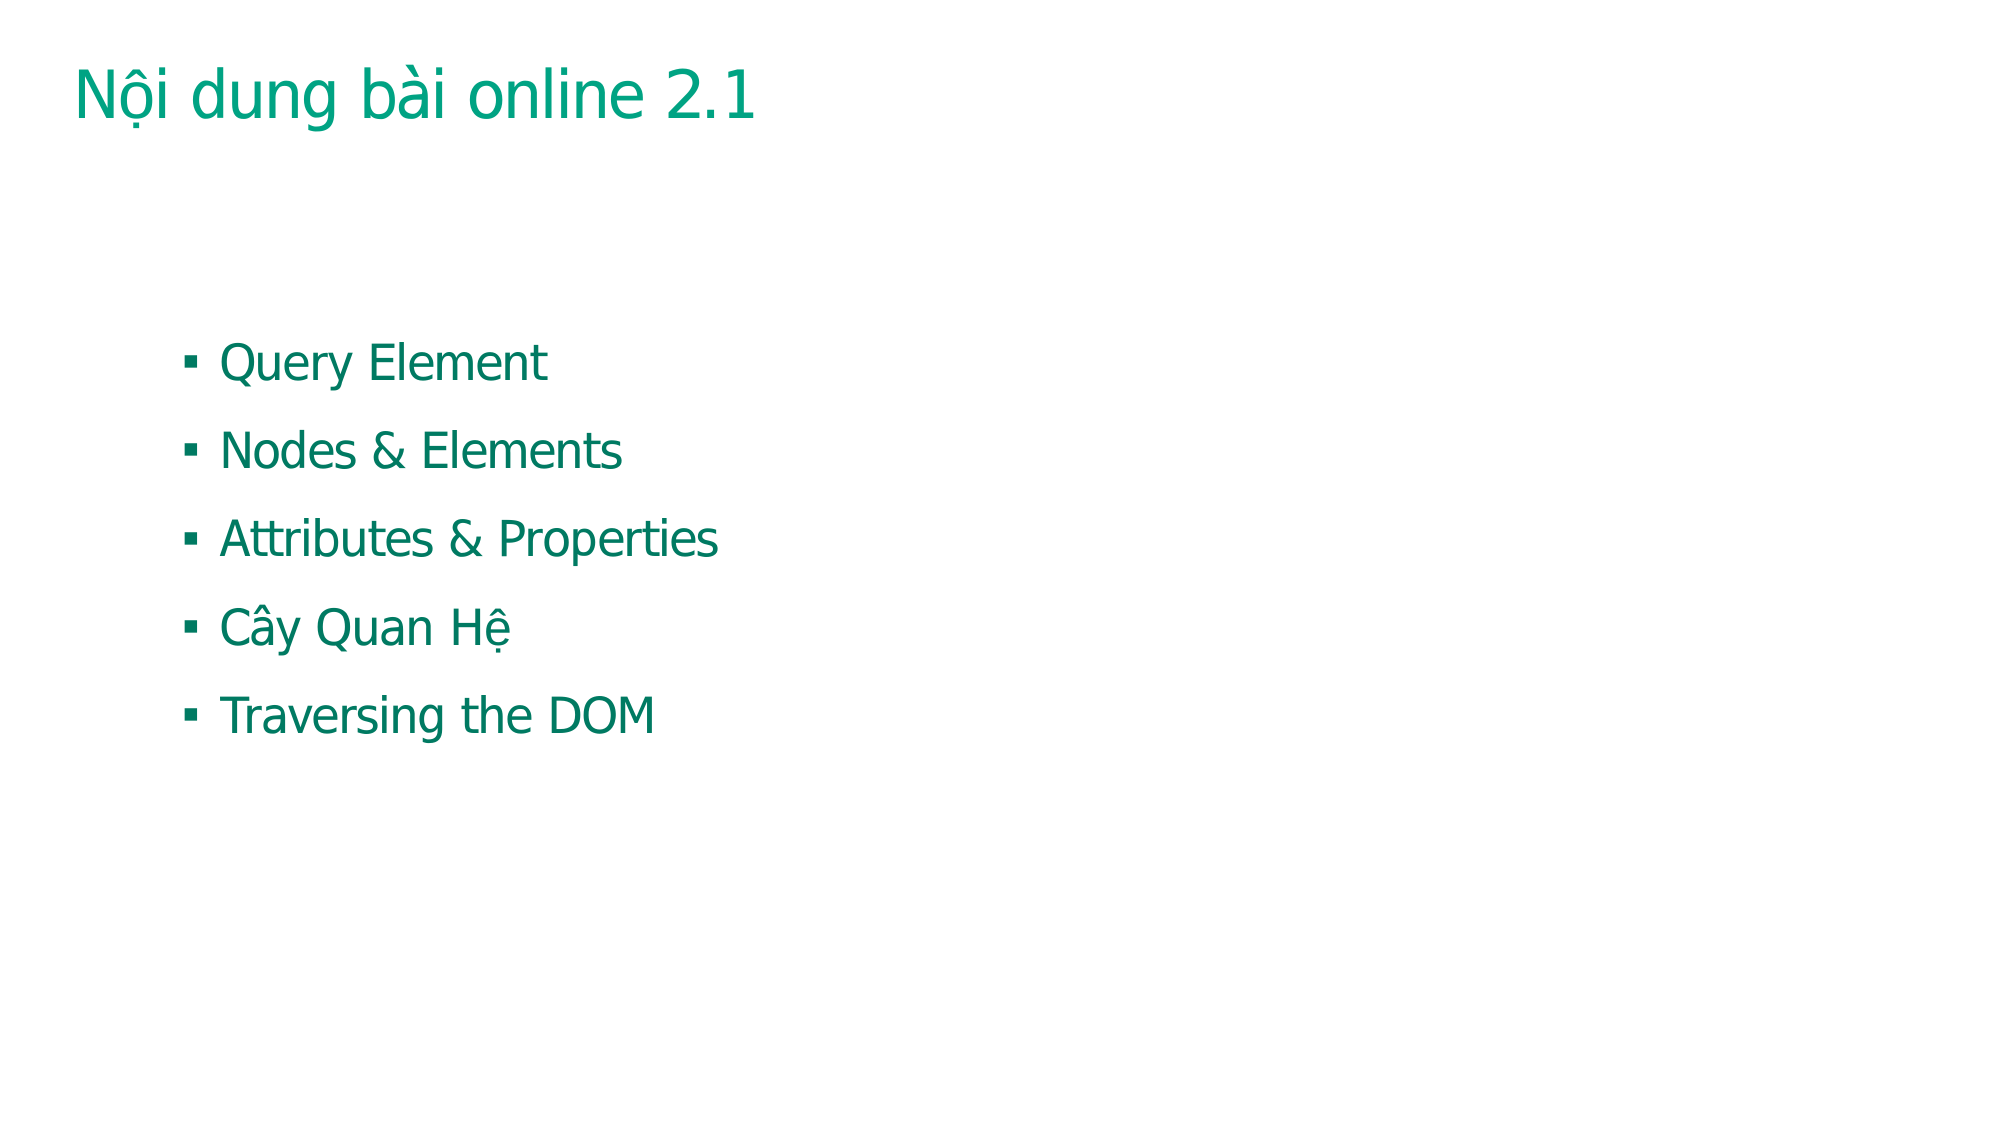

# Nội dung bài online 2.1
Query Element
Nodes & Elements
Attributes & Properties
Cây Quan Hệ
Traversing the DOM